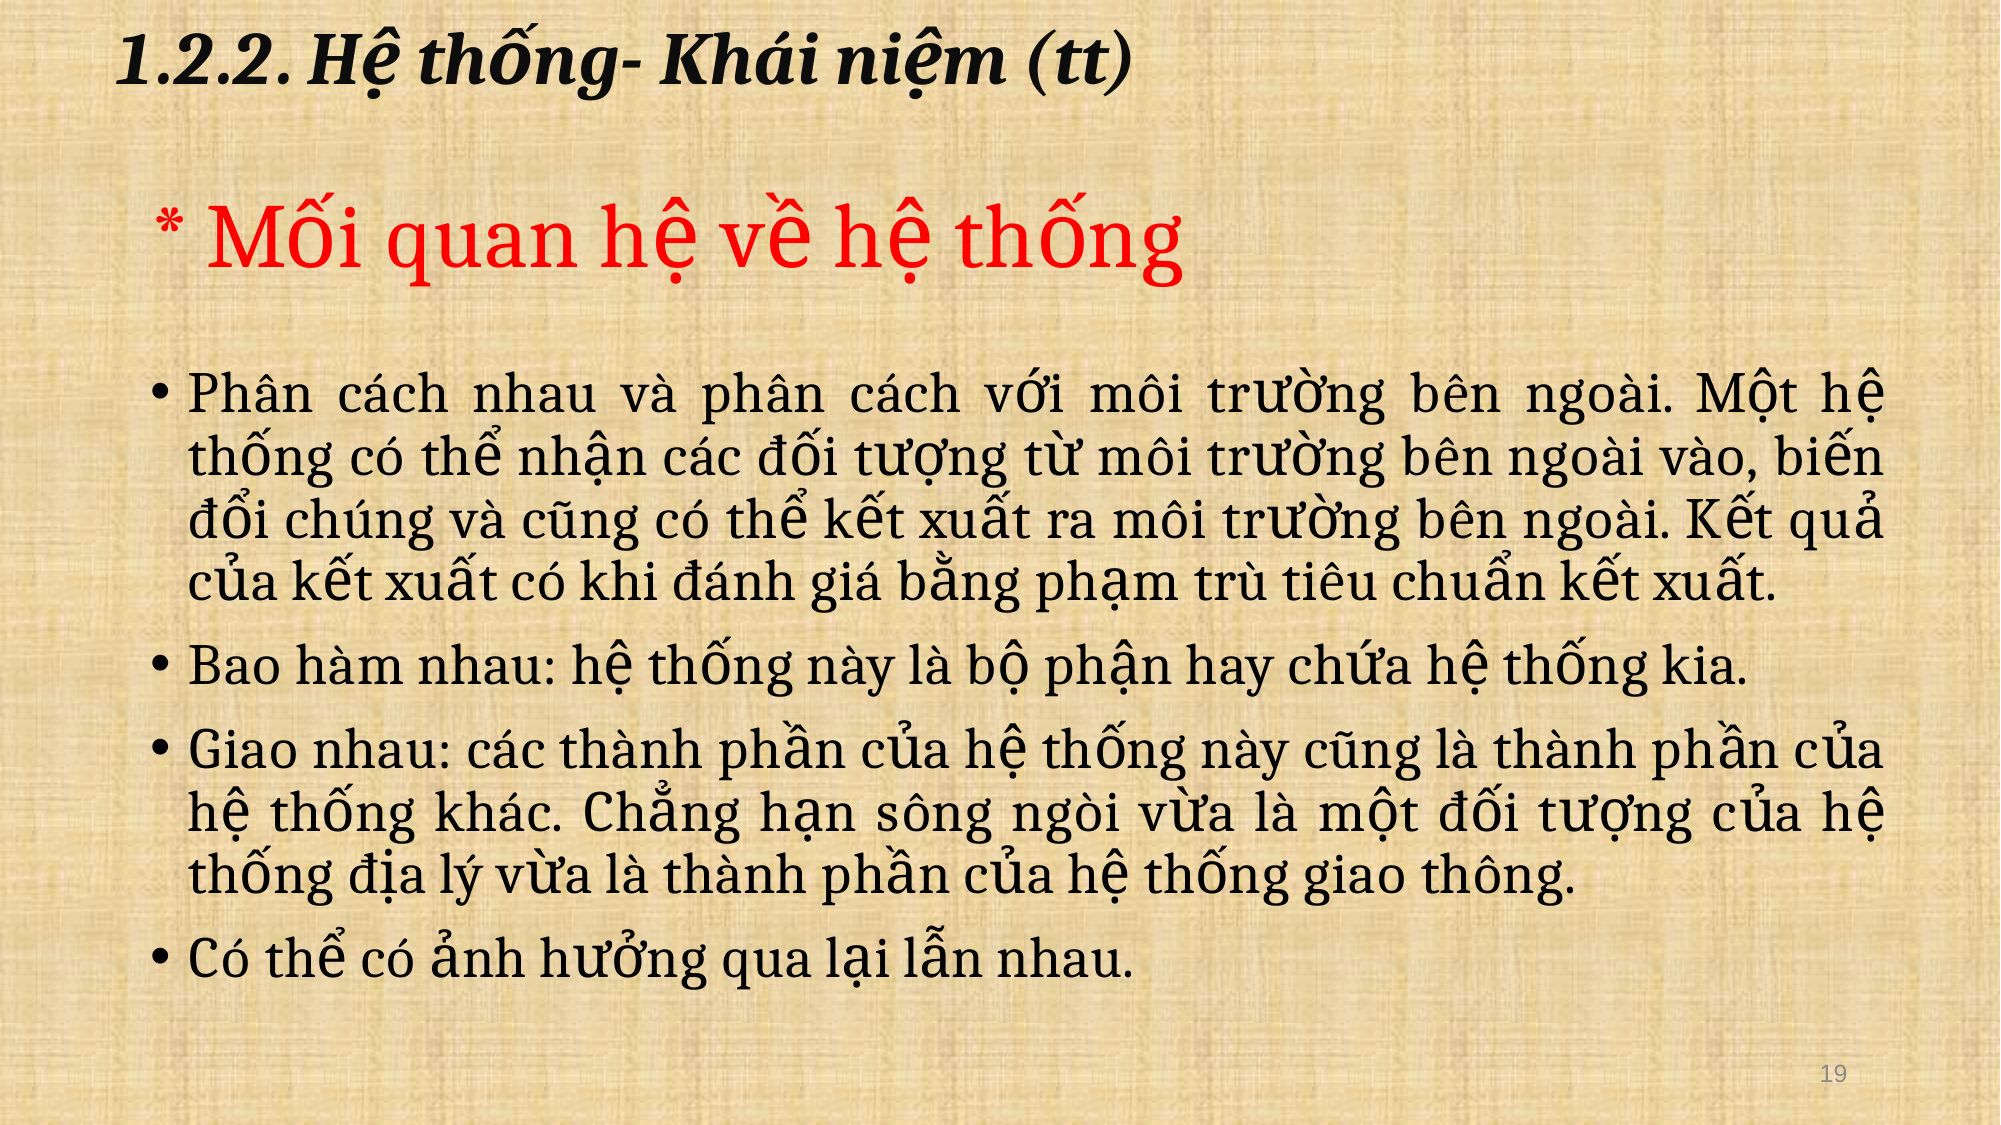

1.2.2. Hệ thống- Khái niệm (tt)
# * Mối quan hệ về hệ thống
Phân cách nhau và phân cách với môi trường bên ngoài. Một hệ thống có thể nhận các đối tượng từ môi trường bên ngoài vào, biến đổi chúng và cũng có thể kết xuất ra môi trường bên ngoài. Kết quả của kết xuất có khi đánh giá bằng phạm trù tiêu chuẩn kết xuất.
Bao hàm nhau: hệ thống này là bộ phận hay chứa hệ thống kia.
Giao nhau: các thành phần của hệ thống này cũng là thành phần của hệ thống khác. Chẳng hạn sông ngòi vừa là một đối tượng của hệ thống địa lý vừa là thành phần của hệ thống giao thông.
Có thể có ảnh hưởng qua lại lẫn nhau.

19